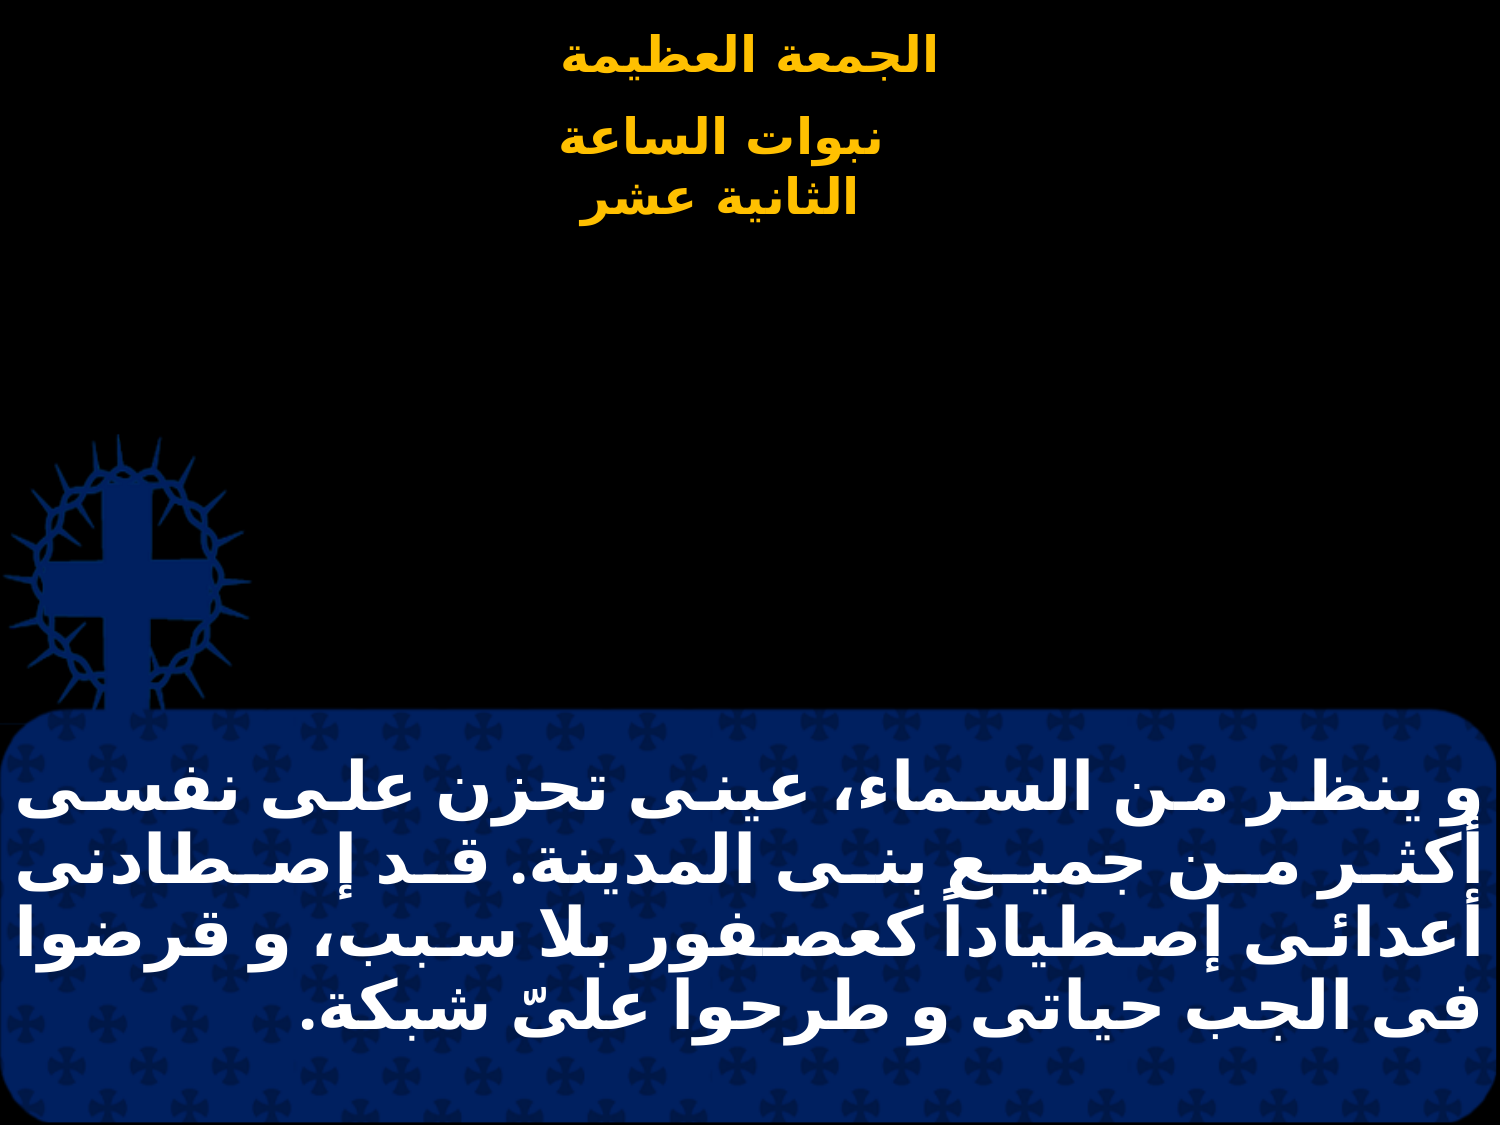

# و ينظر من السماء، عينى تحزن على نفسى أكثر من جميع بنى المدينة. قد إصطادنى أعدائى إصطياداً كعصفور بلا سبب، و قرضوا فى الجب حياتى و طرحوا علىّ شبكة.